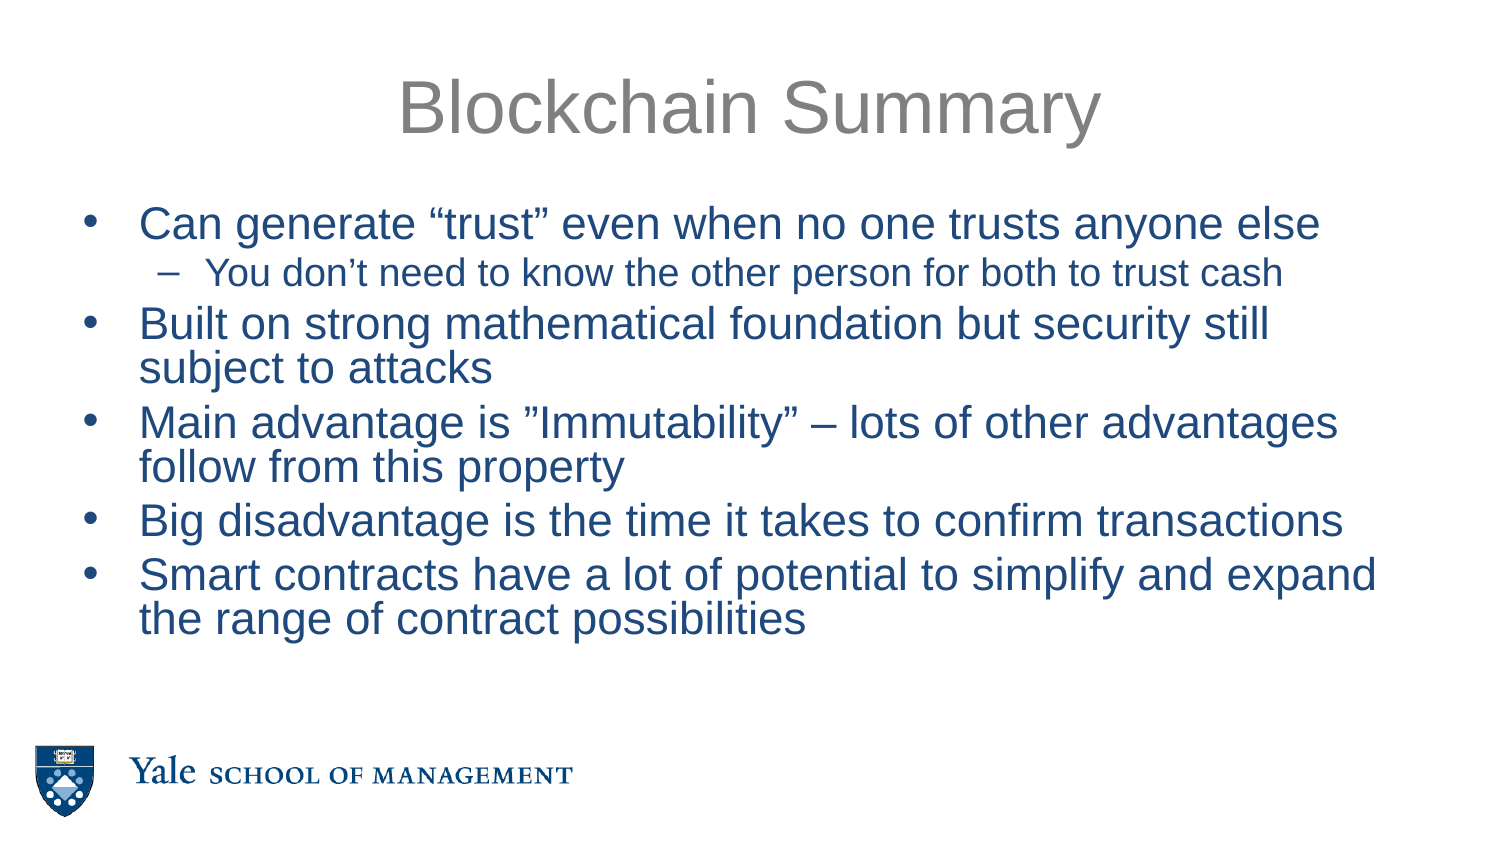

# Blockchain Summary
Can generate “trust” even when no one trusts anyone else
You don’t need to know the other person for both to trust cash
Built on strong mathematical foundation but security still subject to attacks
Main advantage is ”Immutability” – lots of other advantages follow from this property
Big disadvantage is the time it takes to confirm transactions
Smart contracts have a lot of potential to simplify and expand the range of contract possibilities
35